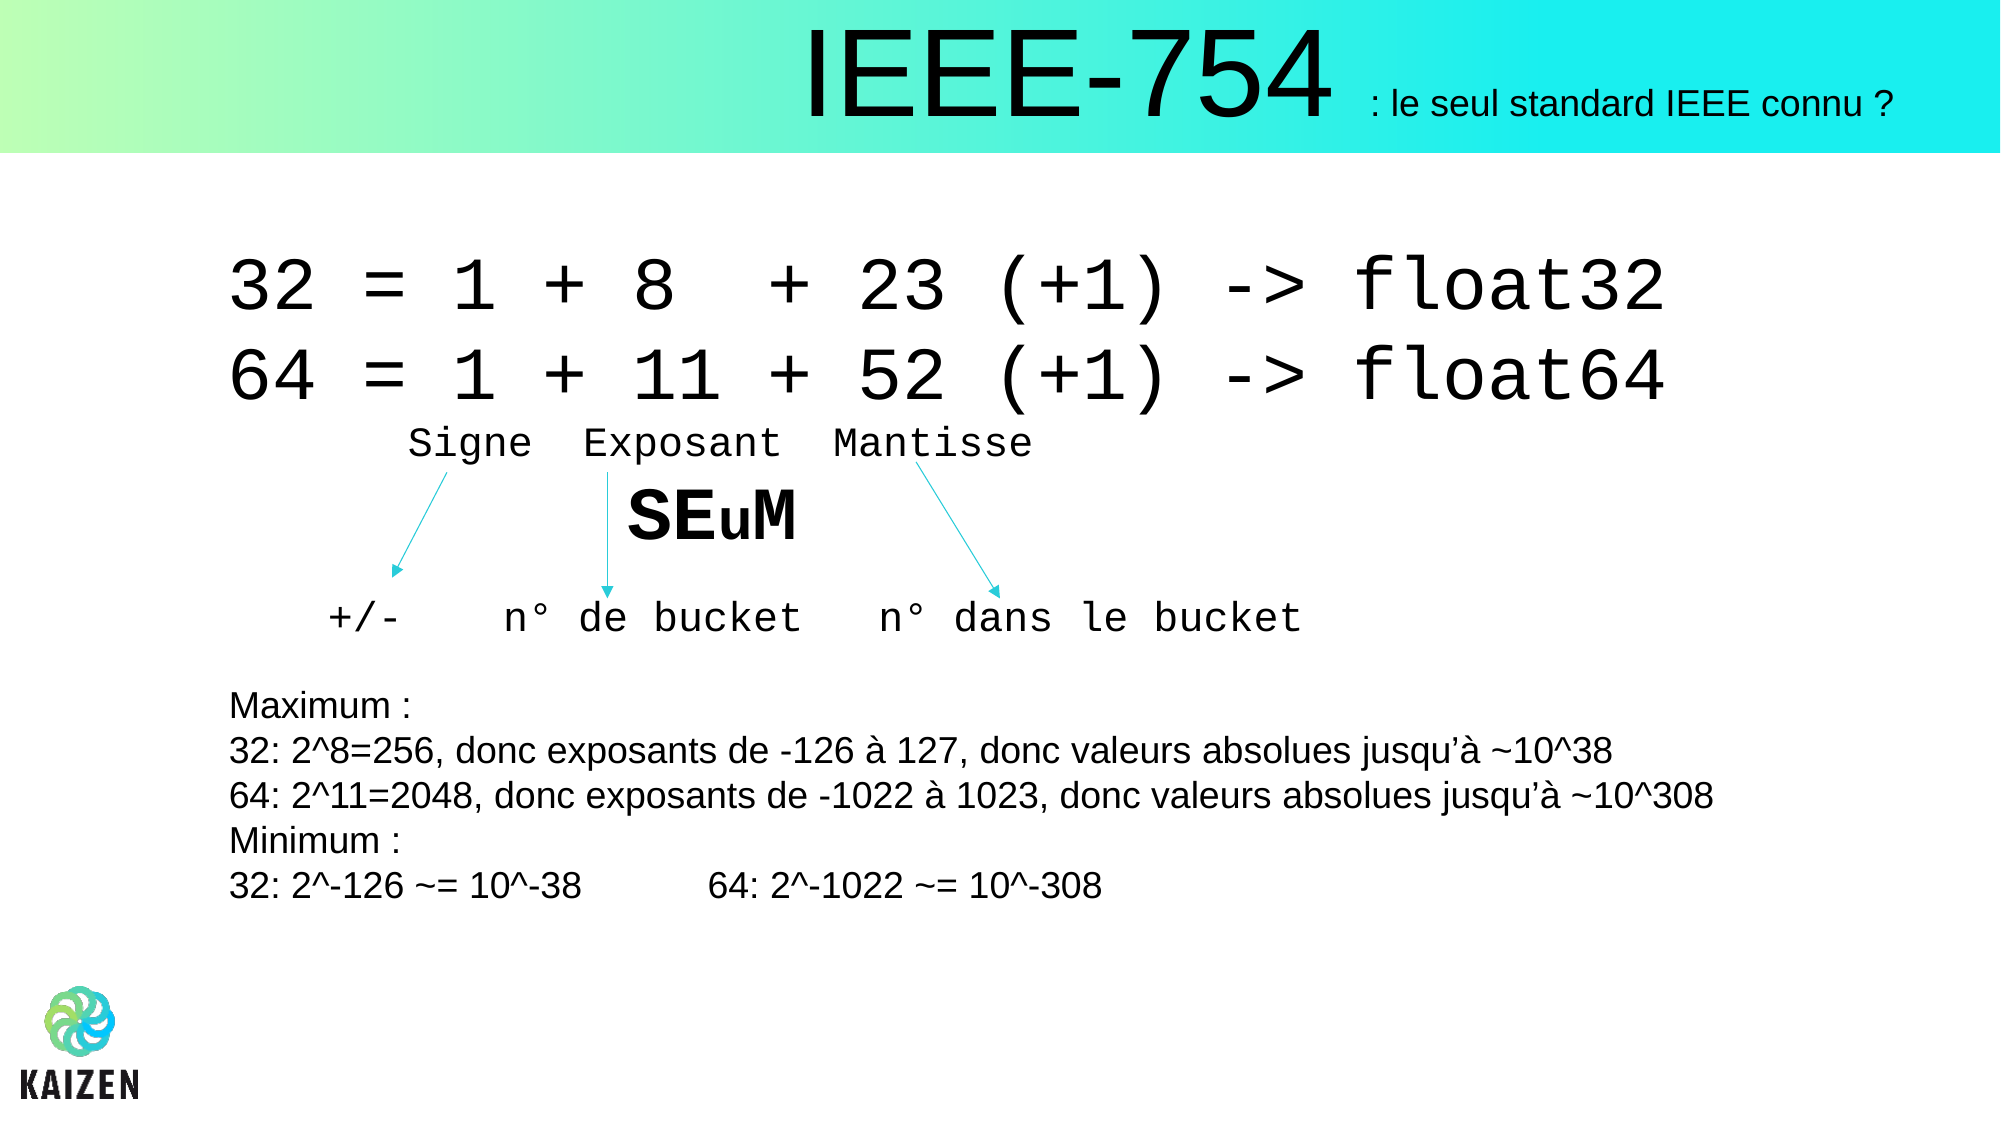

# IEEE-754 : le seul standard IEEE connu ?
32 = 1 + 8  + 23 (+1) -> float32
64 = 1 + 11 + 52 (+1) -> float64
        Signe  Exposant  Mantisse
                SEuM
    +/-    n° de bucket   n° dans le bucket
Maximum :
32: 2^8=256, donc exposants de -126 à 127, donc valeurs absolues jusqu’à ~10^38
64: 2^11=2048, donc exposants de -1022 à 1023, donc valeurs absolues jusqu’à ~10^308
Minimum :
32: 2^-126 ~= 10^-38            64: 2^-1022 ~= 10^-308